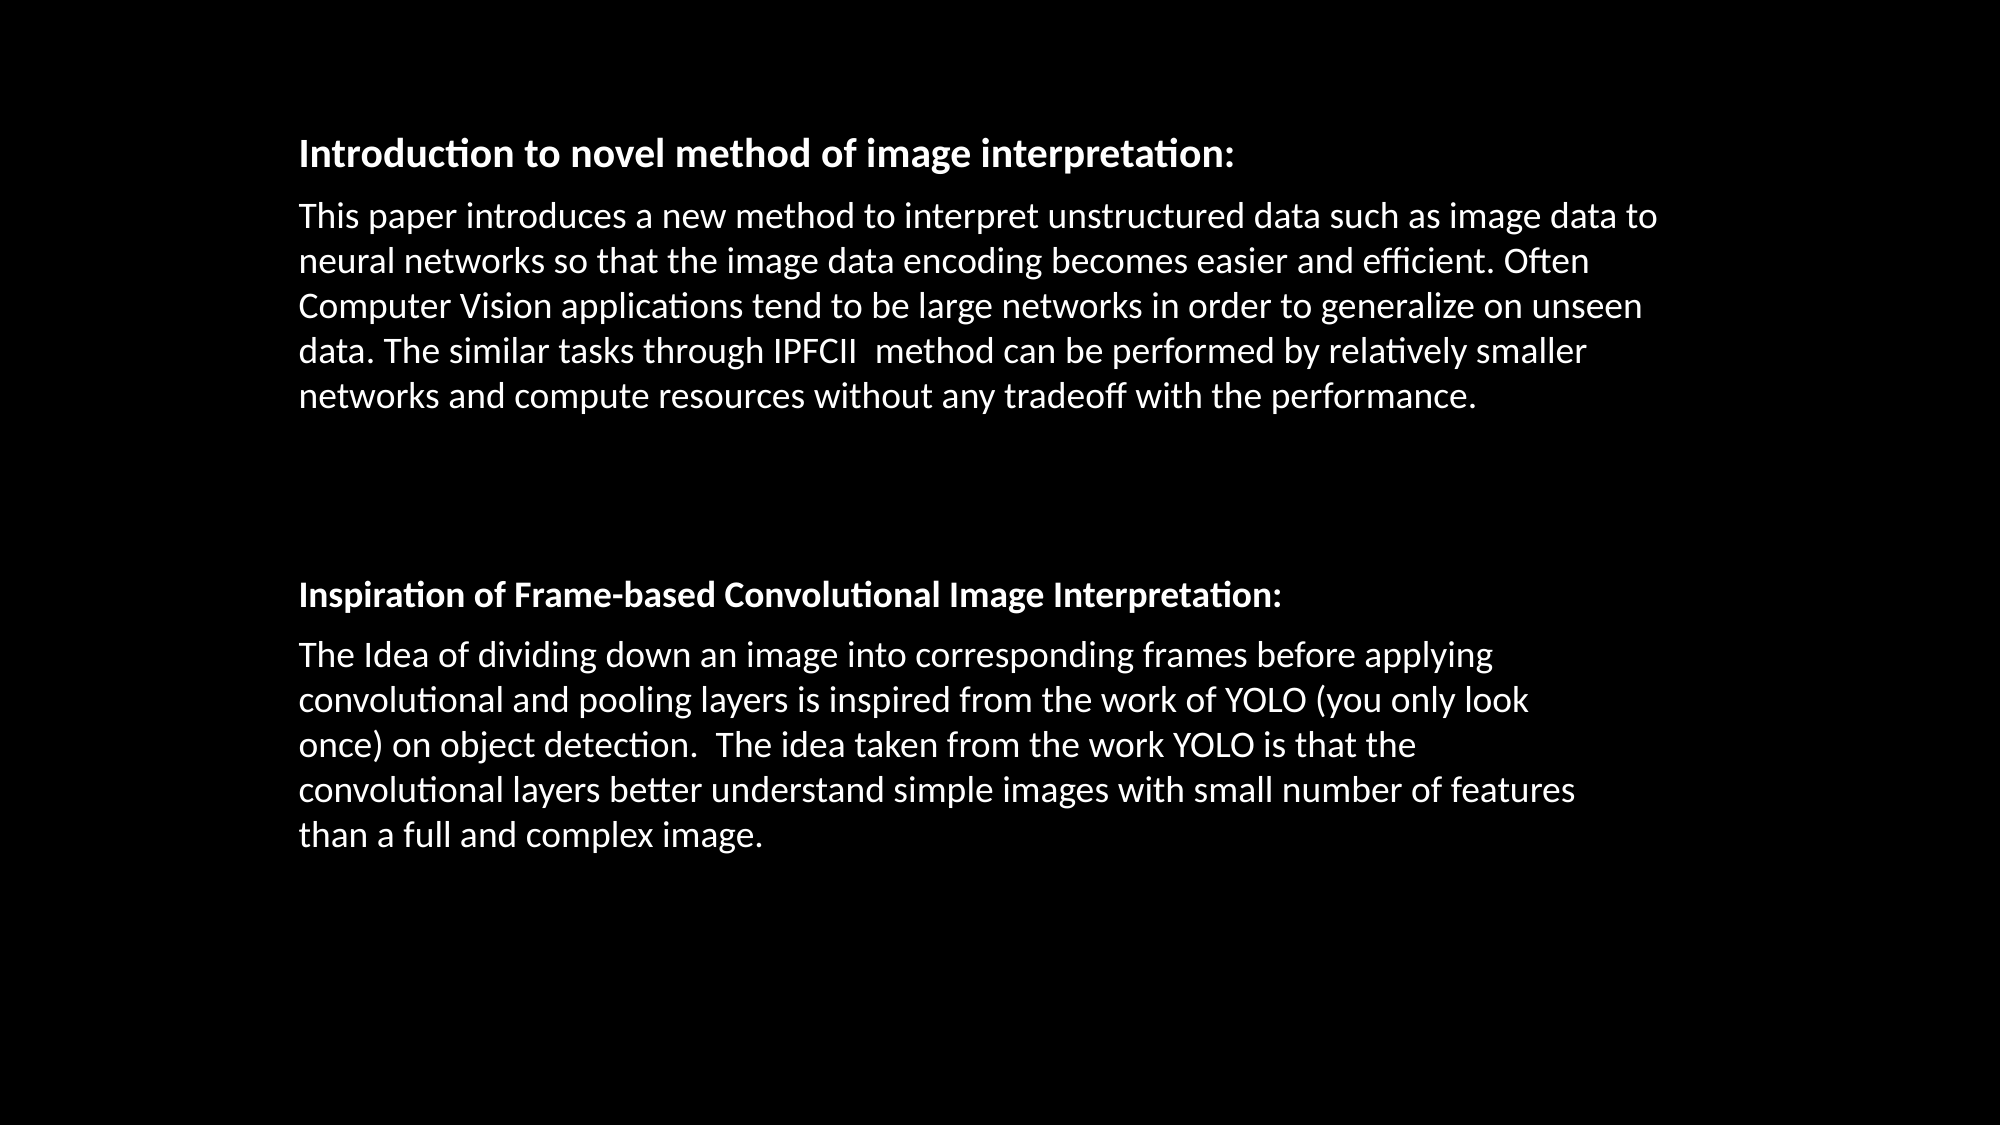

Introduction to novel method of image interpretation:
This paper introduces a new method to interpret unstructured data such as image data to neural networks so that the image data encoding becomes easier and efficient. Often Computer Vision applications tend to be large networks in order to generalize on unseen data. The similar tasks through IPFCII  method can be performed by relatively smaller networks and compute resources without any tradeoff with the performance.
Inspiration of Frame-based Convolutional Image Interpretation:
The Idea of dividing down an image into corresponding frames before applying convolutional and pooling layers is inspired from the work of YOLO (you only look once) on object detection.  The idea taken from the work YOLO is that the convolutional layers better understand simple images with small number of features than a full and complex image.